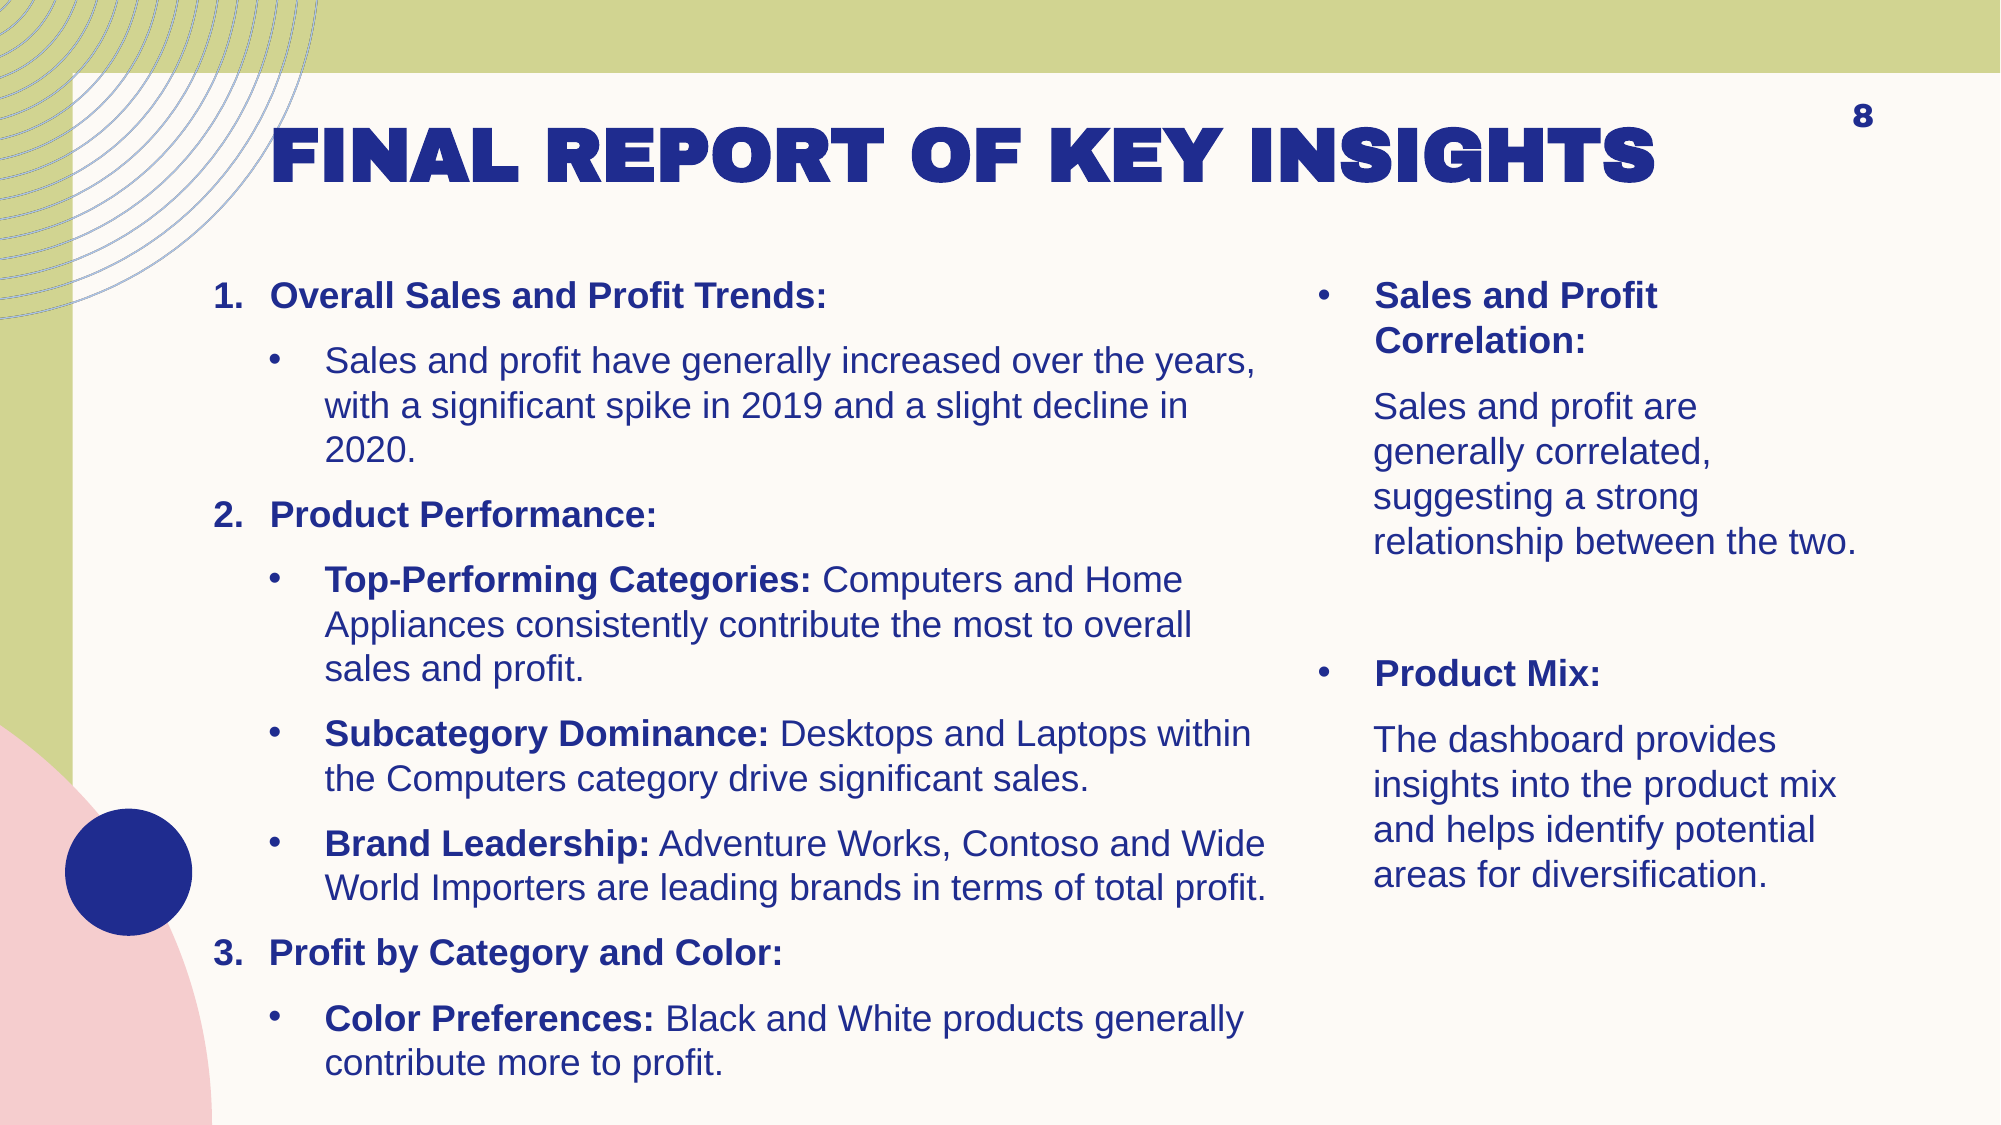

# Final Report of Key Insights
8
Overall Sales and Profit Trends:
Sales and profit have generally increased over the years, with a significant spike in 2019 and a slight decline in 2020.
Product Performance:
Top-Performing Categories: Computers and Home Appliances consistently contribute the most to overall sales and profit.
Subcategory Dominance: Desktops and Laptops within the Computers category drive significant sales.
Brand Leadership: Adventure Works, Contoso and Wide World Importers are leading brands in terms of total profit.
Profit by Category and Color:
Color Preferences: Black and White products generally contribute more to profit.

Sales and Profit Correlation:
Sales and profit are generally correlated, suggesting a strong relationship between the two.

Product Mix:
The dashboard provides insights into the product mix and helps identify potential areas for diversification.